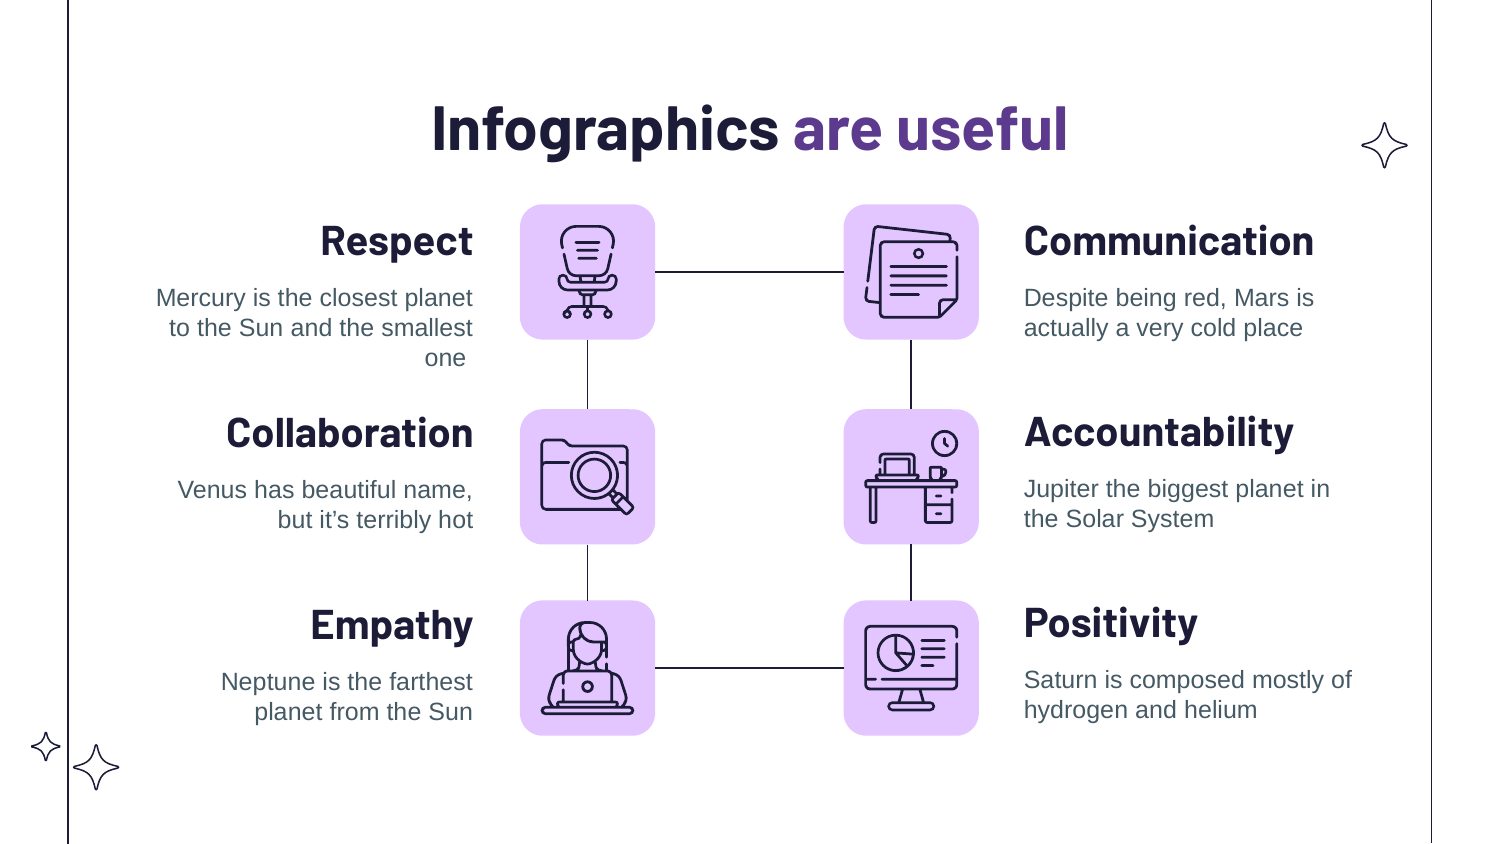

# Infographics are useful

Respect
Communication

Mercury is the closest planet to the Sun and the smallest one
Despite being red, Mars is actually a very cold place

Accountability
Collaboration

Jupiter the biggest planet in the Solar System
Venus has beautiful name, but it’s terribly hot

Positivity
Empathy

Saturn is composed mostly of hydrogen and helium
Neptune is the farthest planet from the Sun